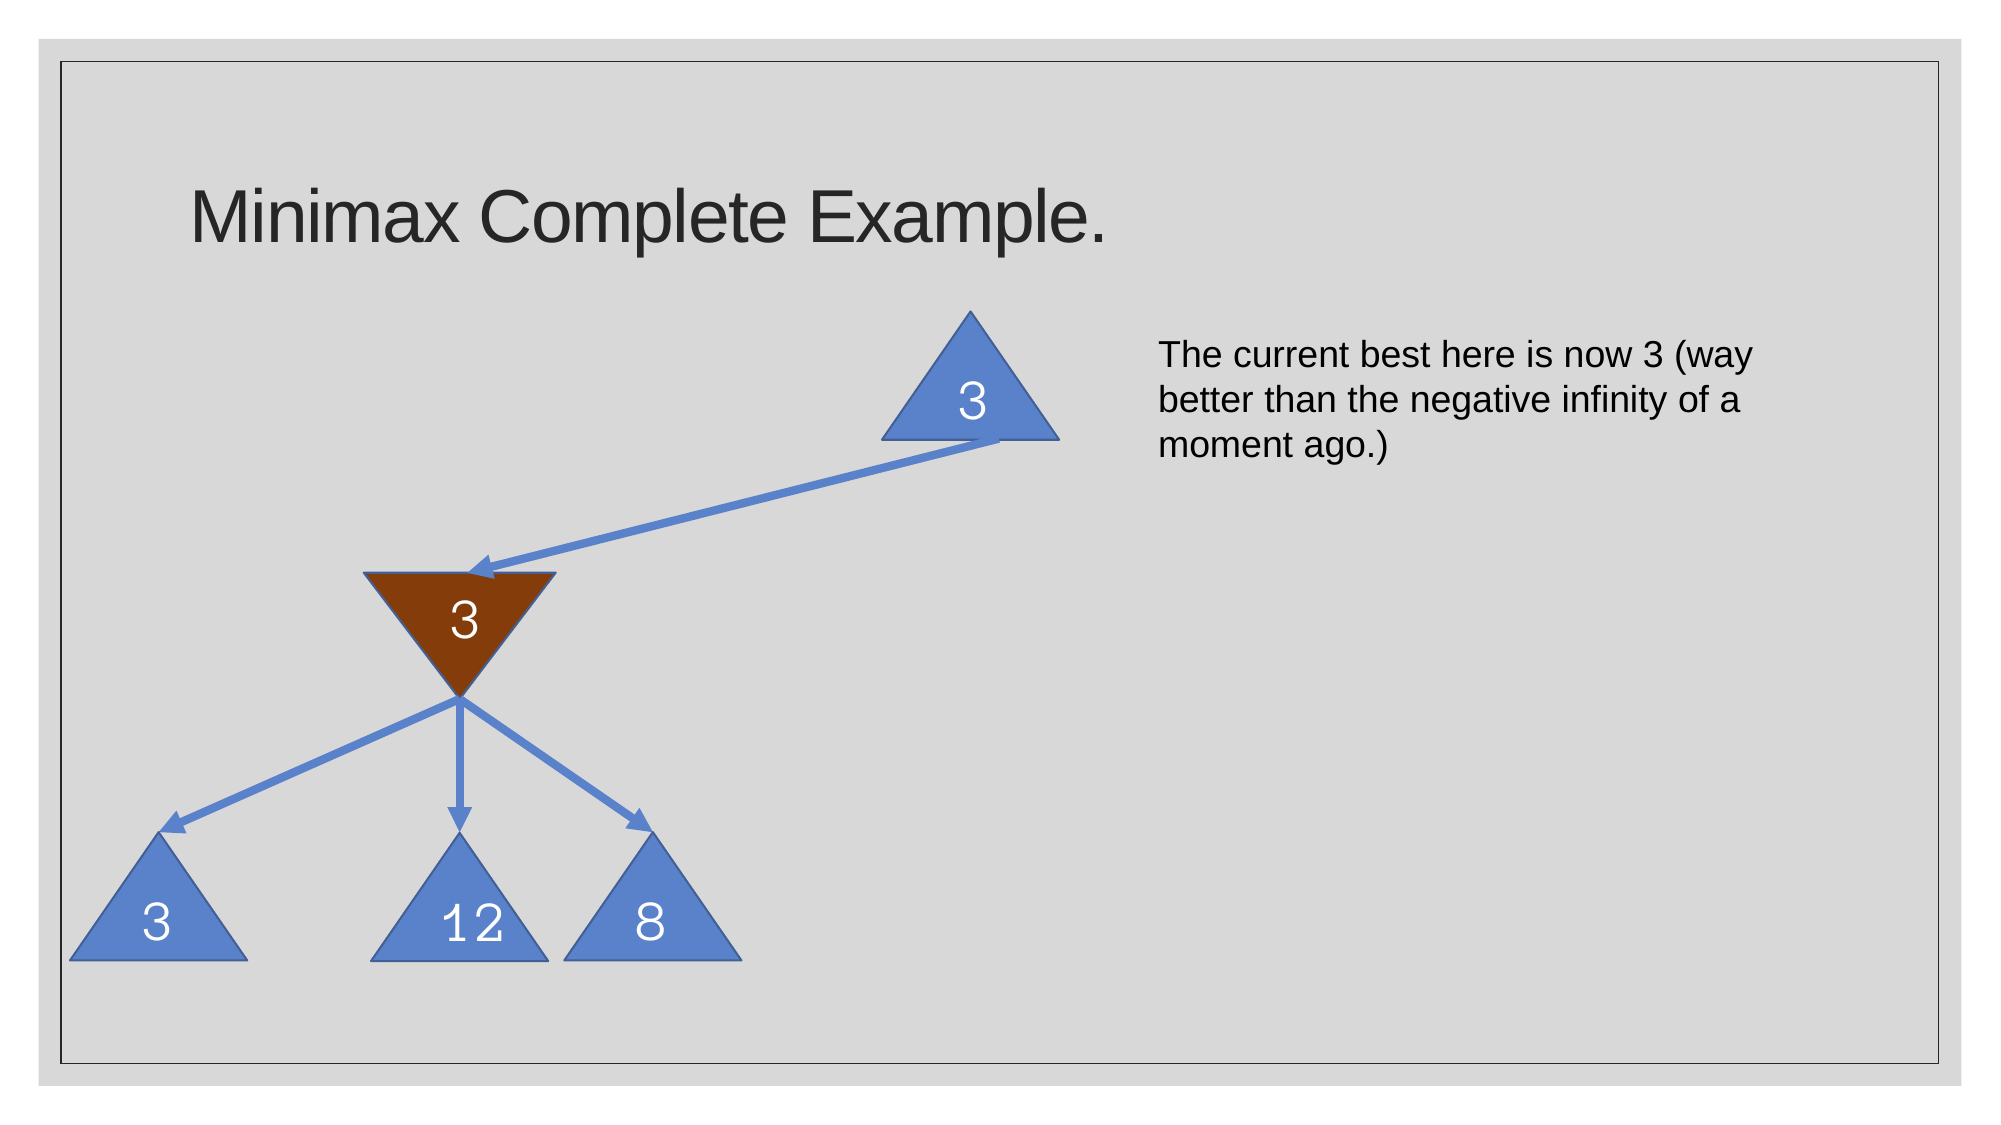

# Minimax Complete Example.

3
The current best here is now 3 (way better than the negative infinity of a moment ago.)

3

3

8

12